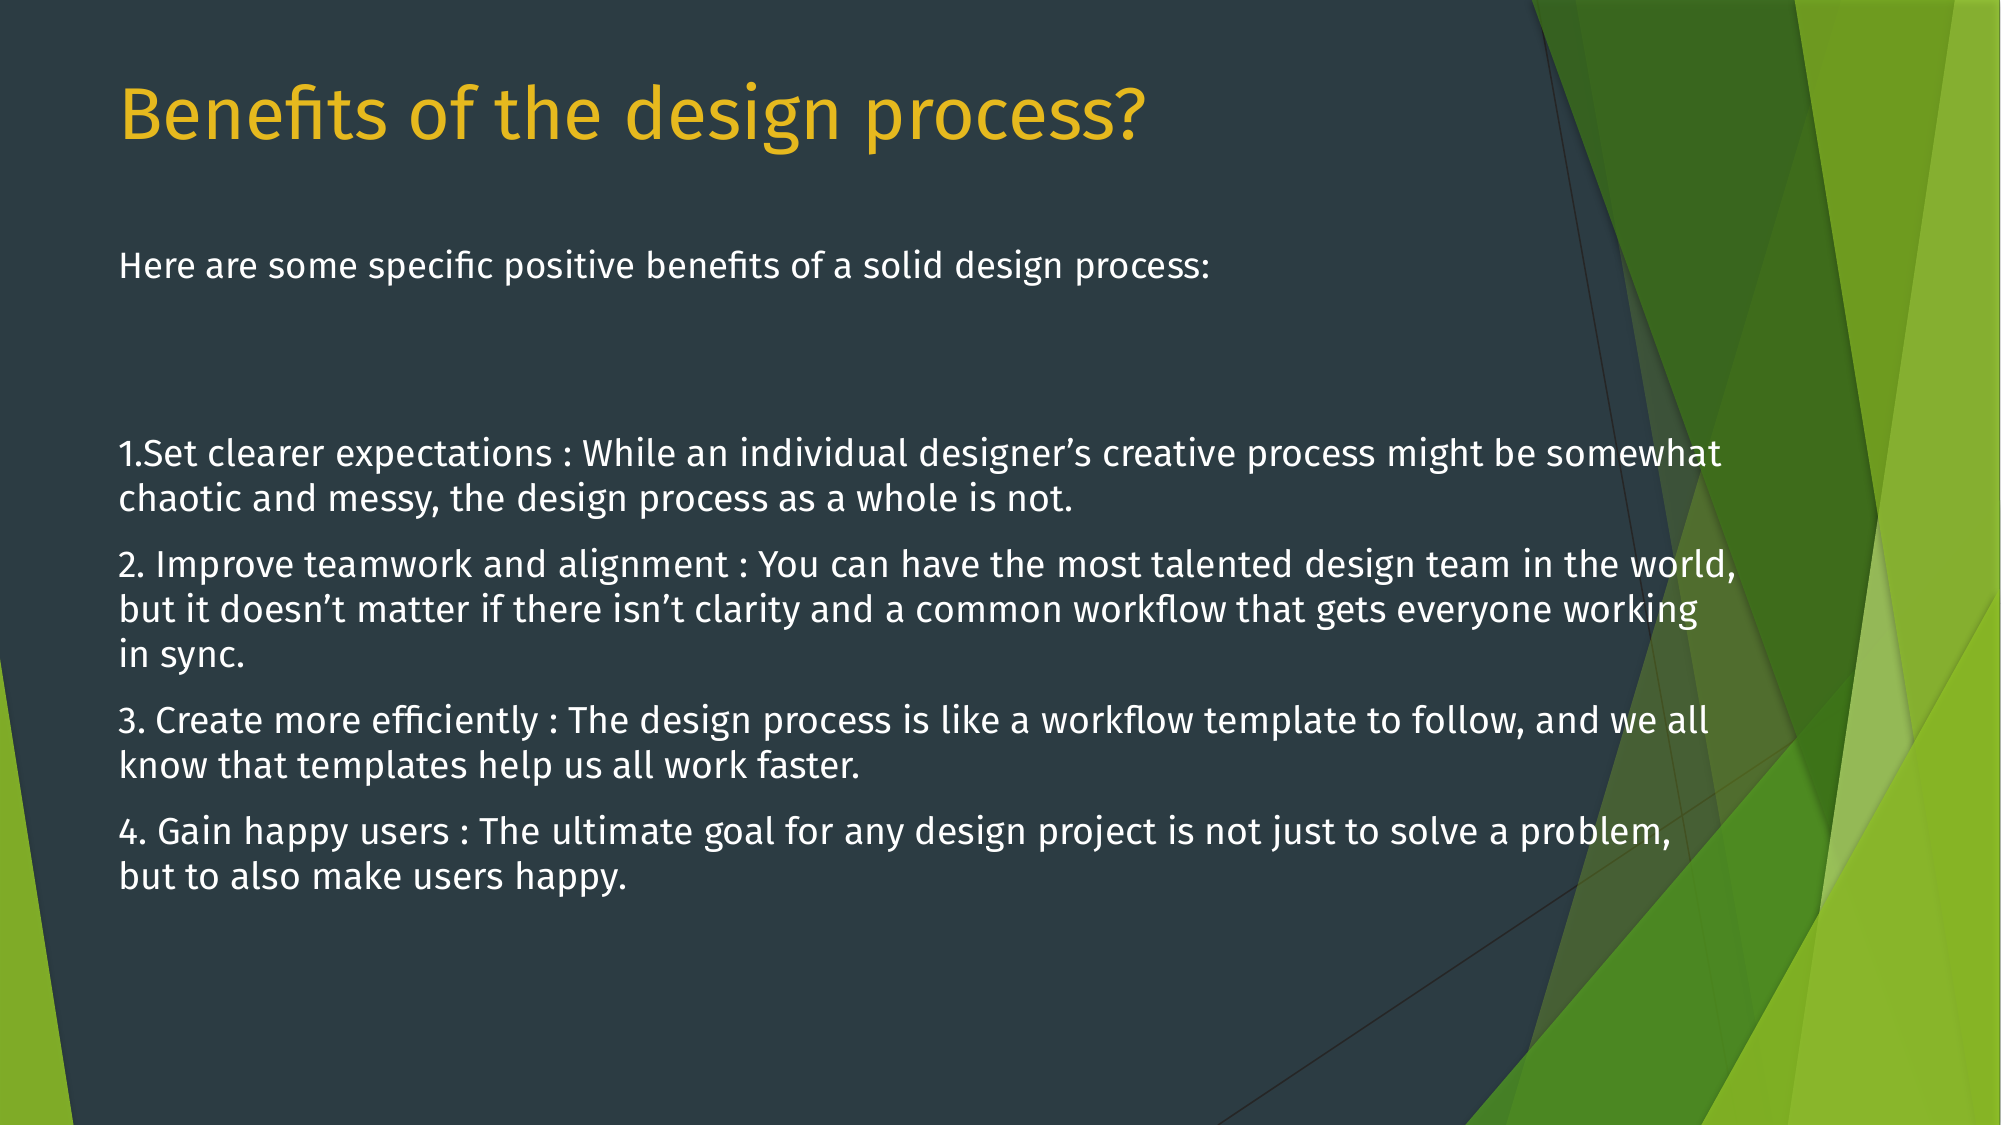

# Benefits of the design process? Here are some specific positive benefits of a solid design process:
1.Set clearer expectations : While an individual designer’s creative process might be somewhat chaotic and messy, the design process as a whole is not.
2. Improve teamwork and alignment : You can have the most talented design team in the world, but it doesn’t matter if there isn’t clarity and a common workflow that gets everyone working in sync.
3. Create more efficiently : The design process is like a workflow template to follow, and we all know that templates help us all work faster.
4. Gain happy users : The ultimate goal for any design project is not just to solve a problem, but to also make users happy.